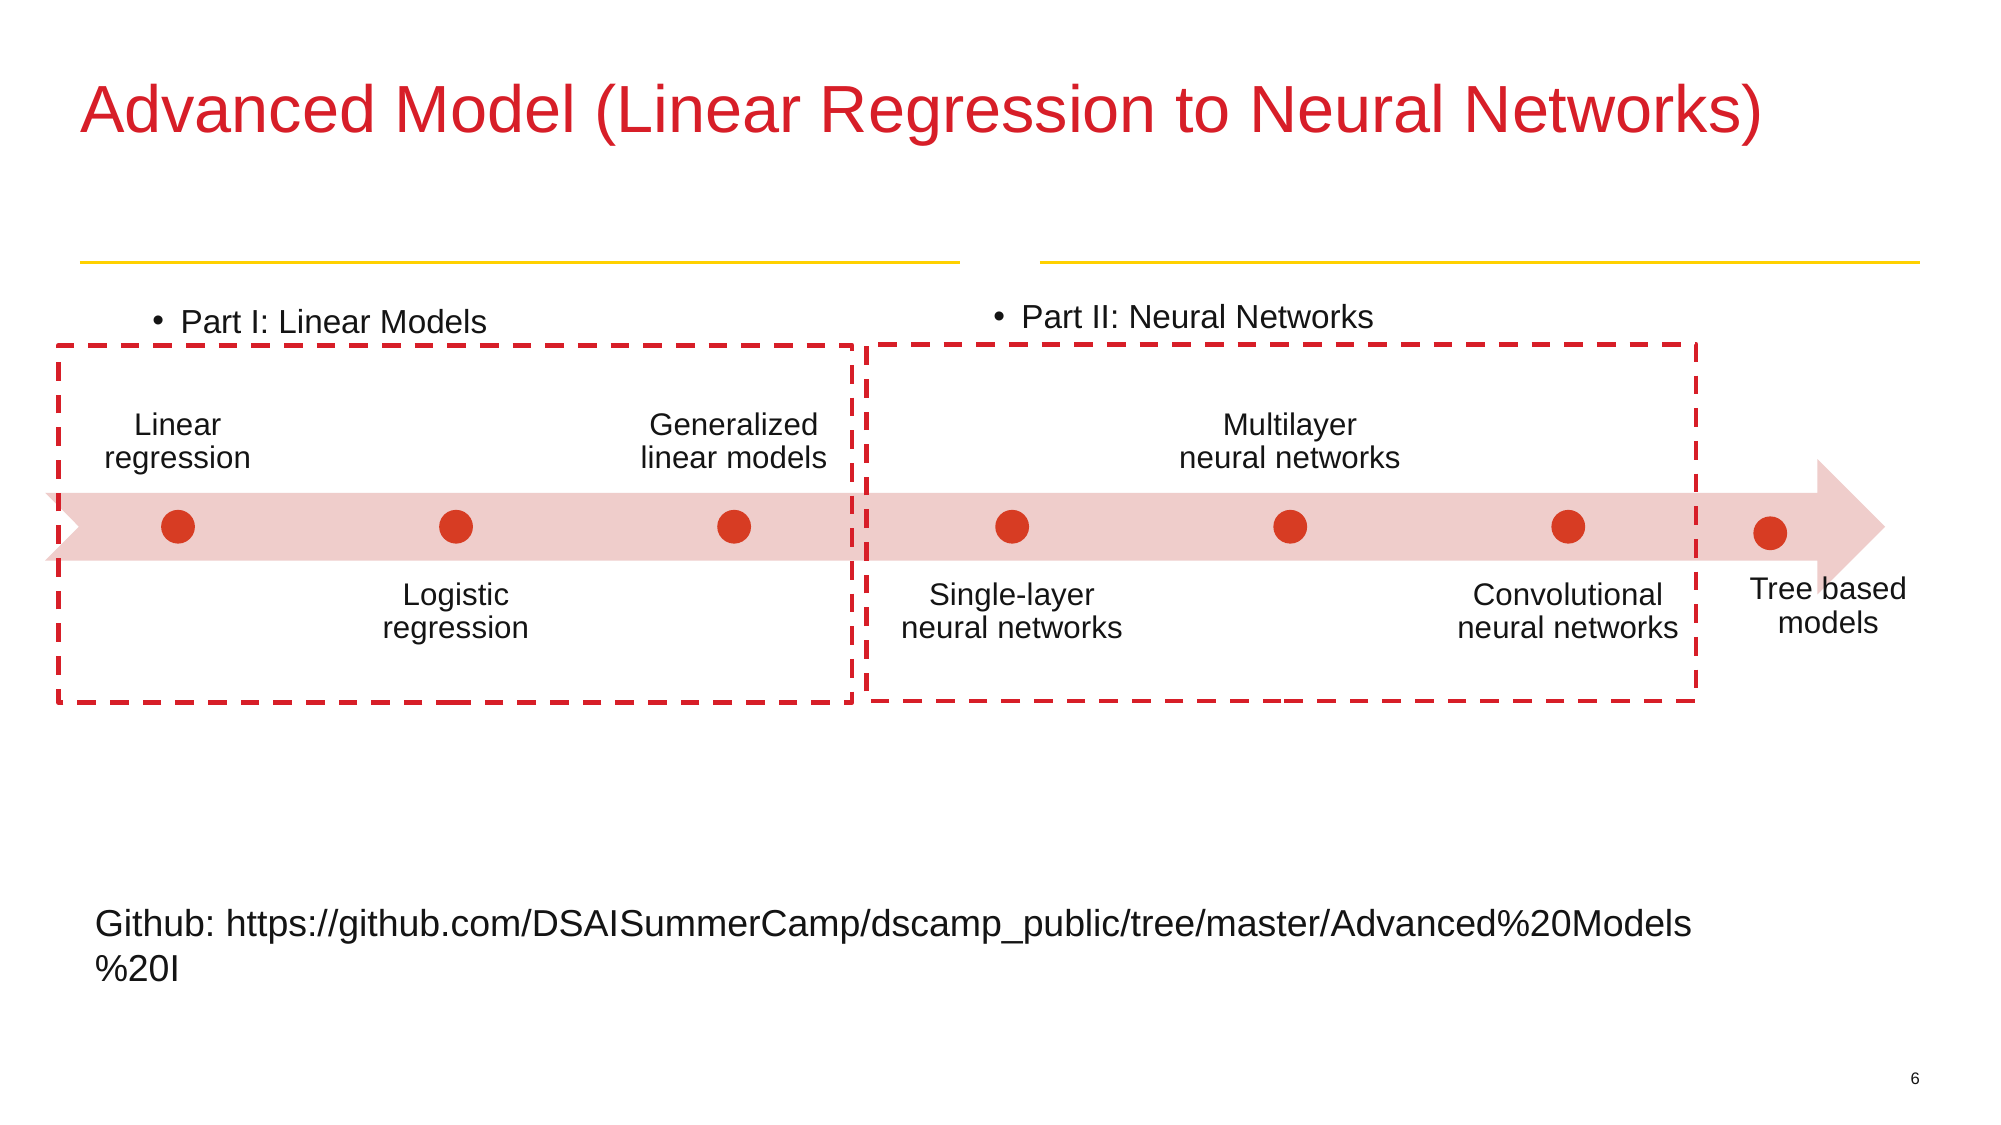

# Advanced Model (Linear Regression to Neural Networks)
Part II: Neural Networks
Part I: Linear Models

Linear regression

Generalized linear models

Multilayer neural networks

Logistic regression

Single-layer neural networks

Convolutional neural networks

Tree based models
Github: https://github.com/DSAISummerCamp/dscamp_public/tree/master/Advanced%20Models%20I
6